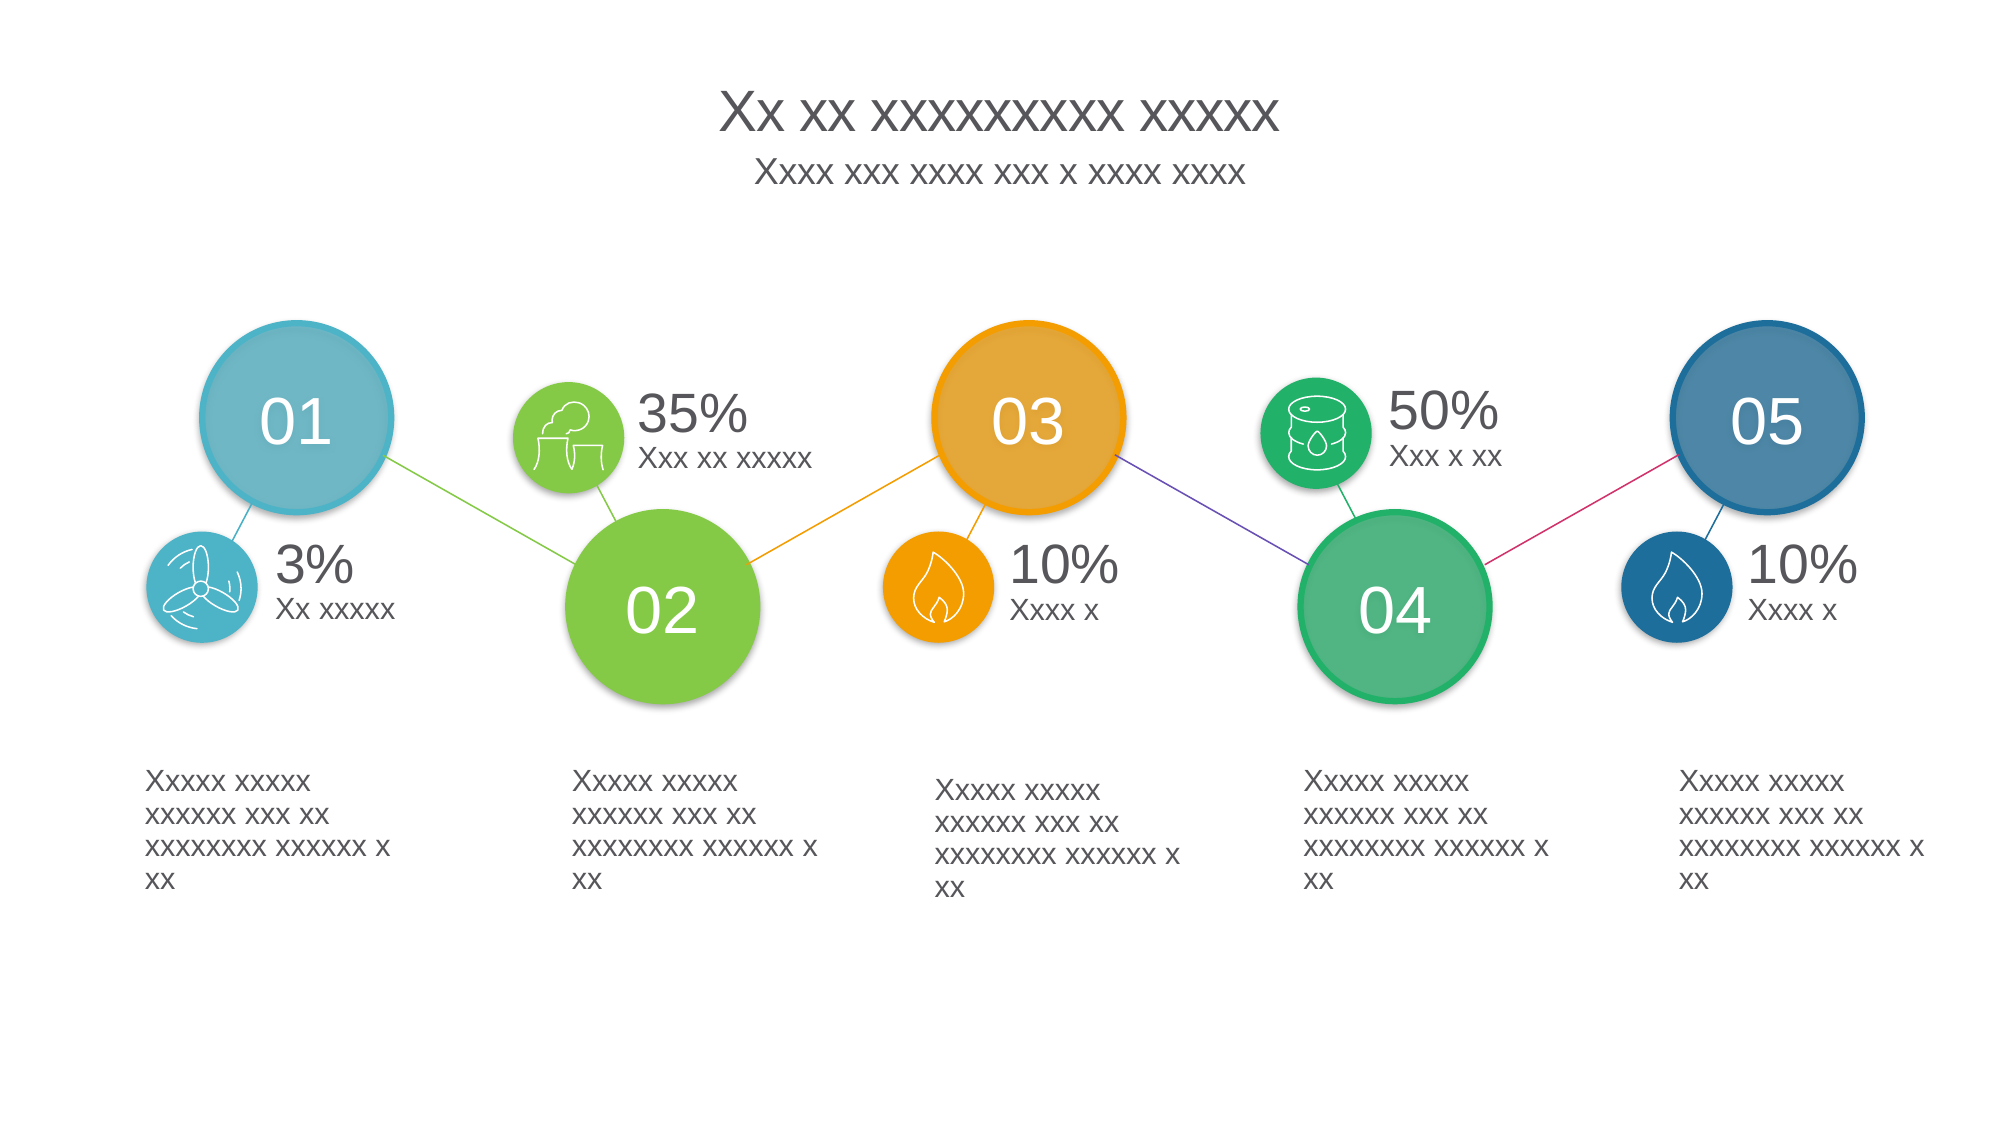

# Xx xx xxxxxxxxx xxxxx
Xxxx xxx xxxx xxx x xxxx xxxx
01
03
05
50%
Xxx x xx

35%
Xxx xx xxxxx

02
04
3%
Xx xxxxx
10%
Xxxx x
10%
Xxxx x

Xxxxx xxxxx xxxxxx xxx xx xxxxxxxx xxxxxx x xx
Xxxxx xxxxx xxxxxx xxx xx xxxxxxxx xxxxxx x xx
Xxxxx xxxxx xxxxxx xxx xx xxxxxxxx xxxxxx x xx
Xxxxx xxxxx xxxxxx xxx xx xxxxxxxx xxxxxx x xx
Xxxxx xxxxx xxxxxx xxx xx xxxxxxxx xxxxxx x xx